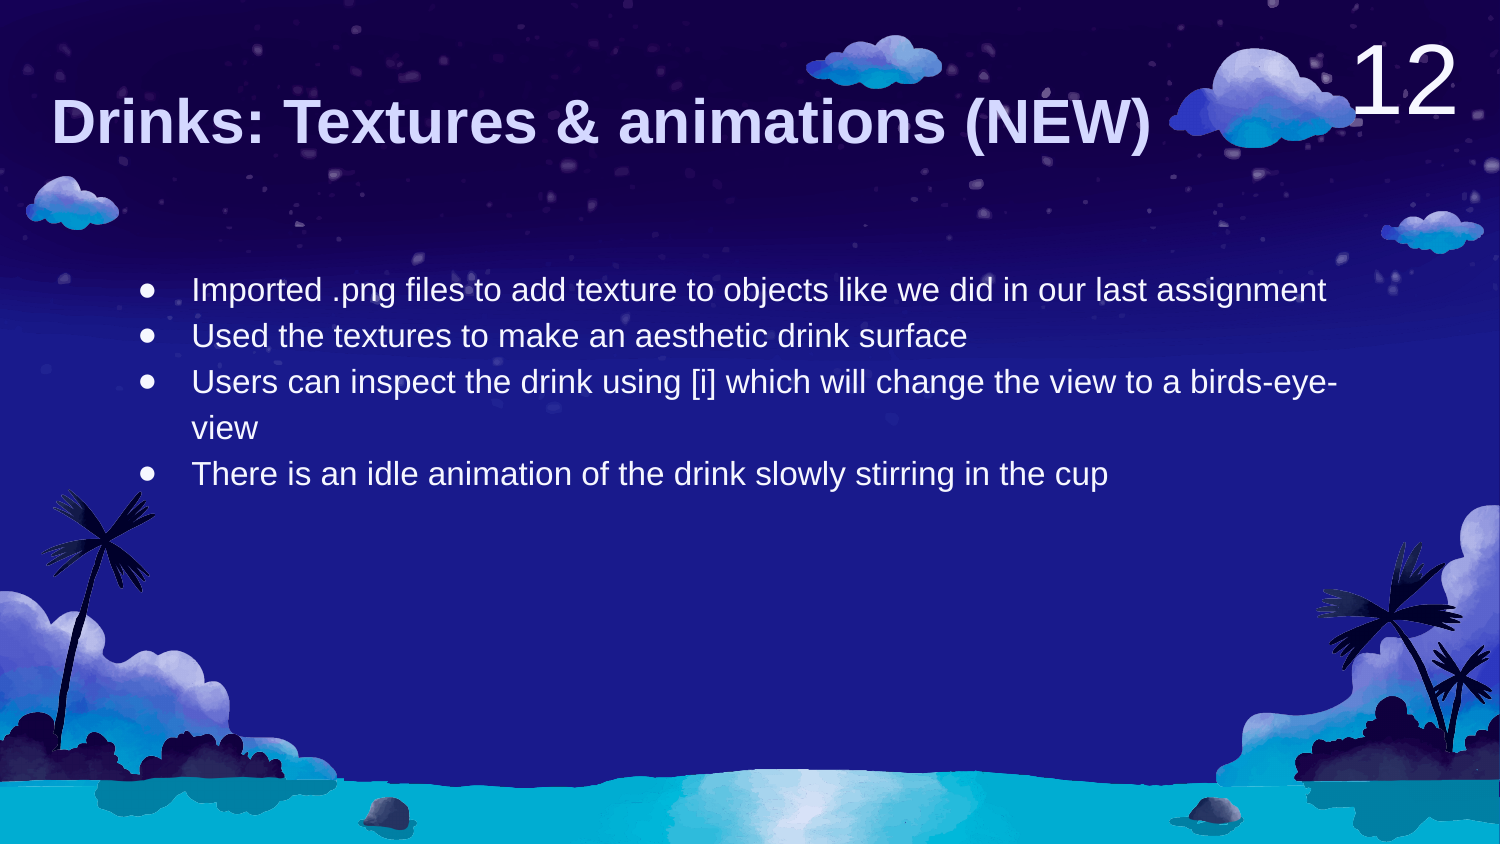

12
# Drinks: Textures & animations (NEW)

Imported .png files to add texture to objects like we did in our last assignment
Used the textures to make an aesthetic drink surface
Users can inspect the drink using [i] which will change the view to a birds-eye-view
There is an idle animation of the drink slowly stirring in the cup